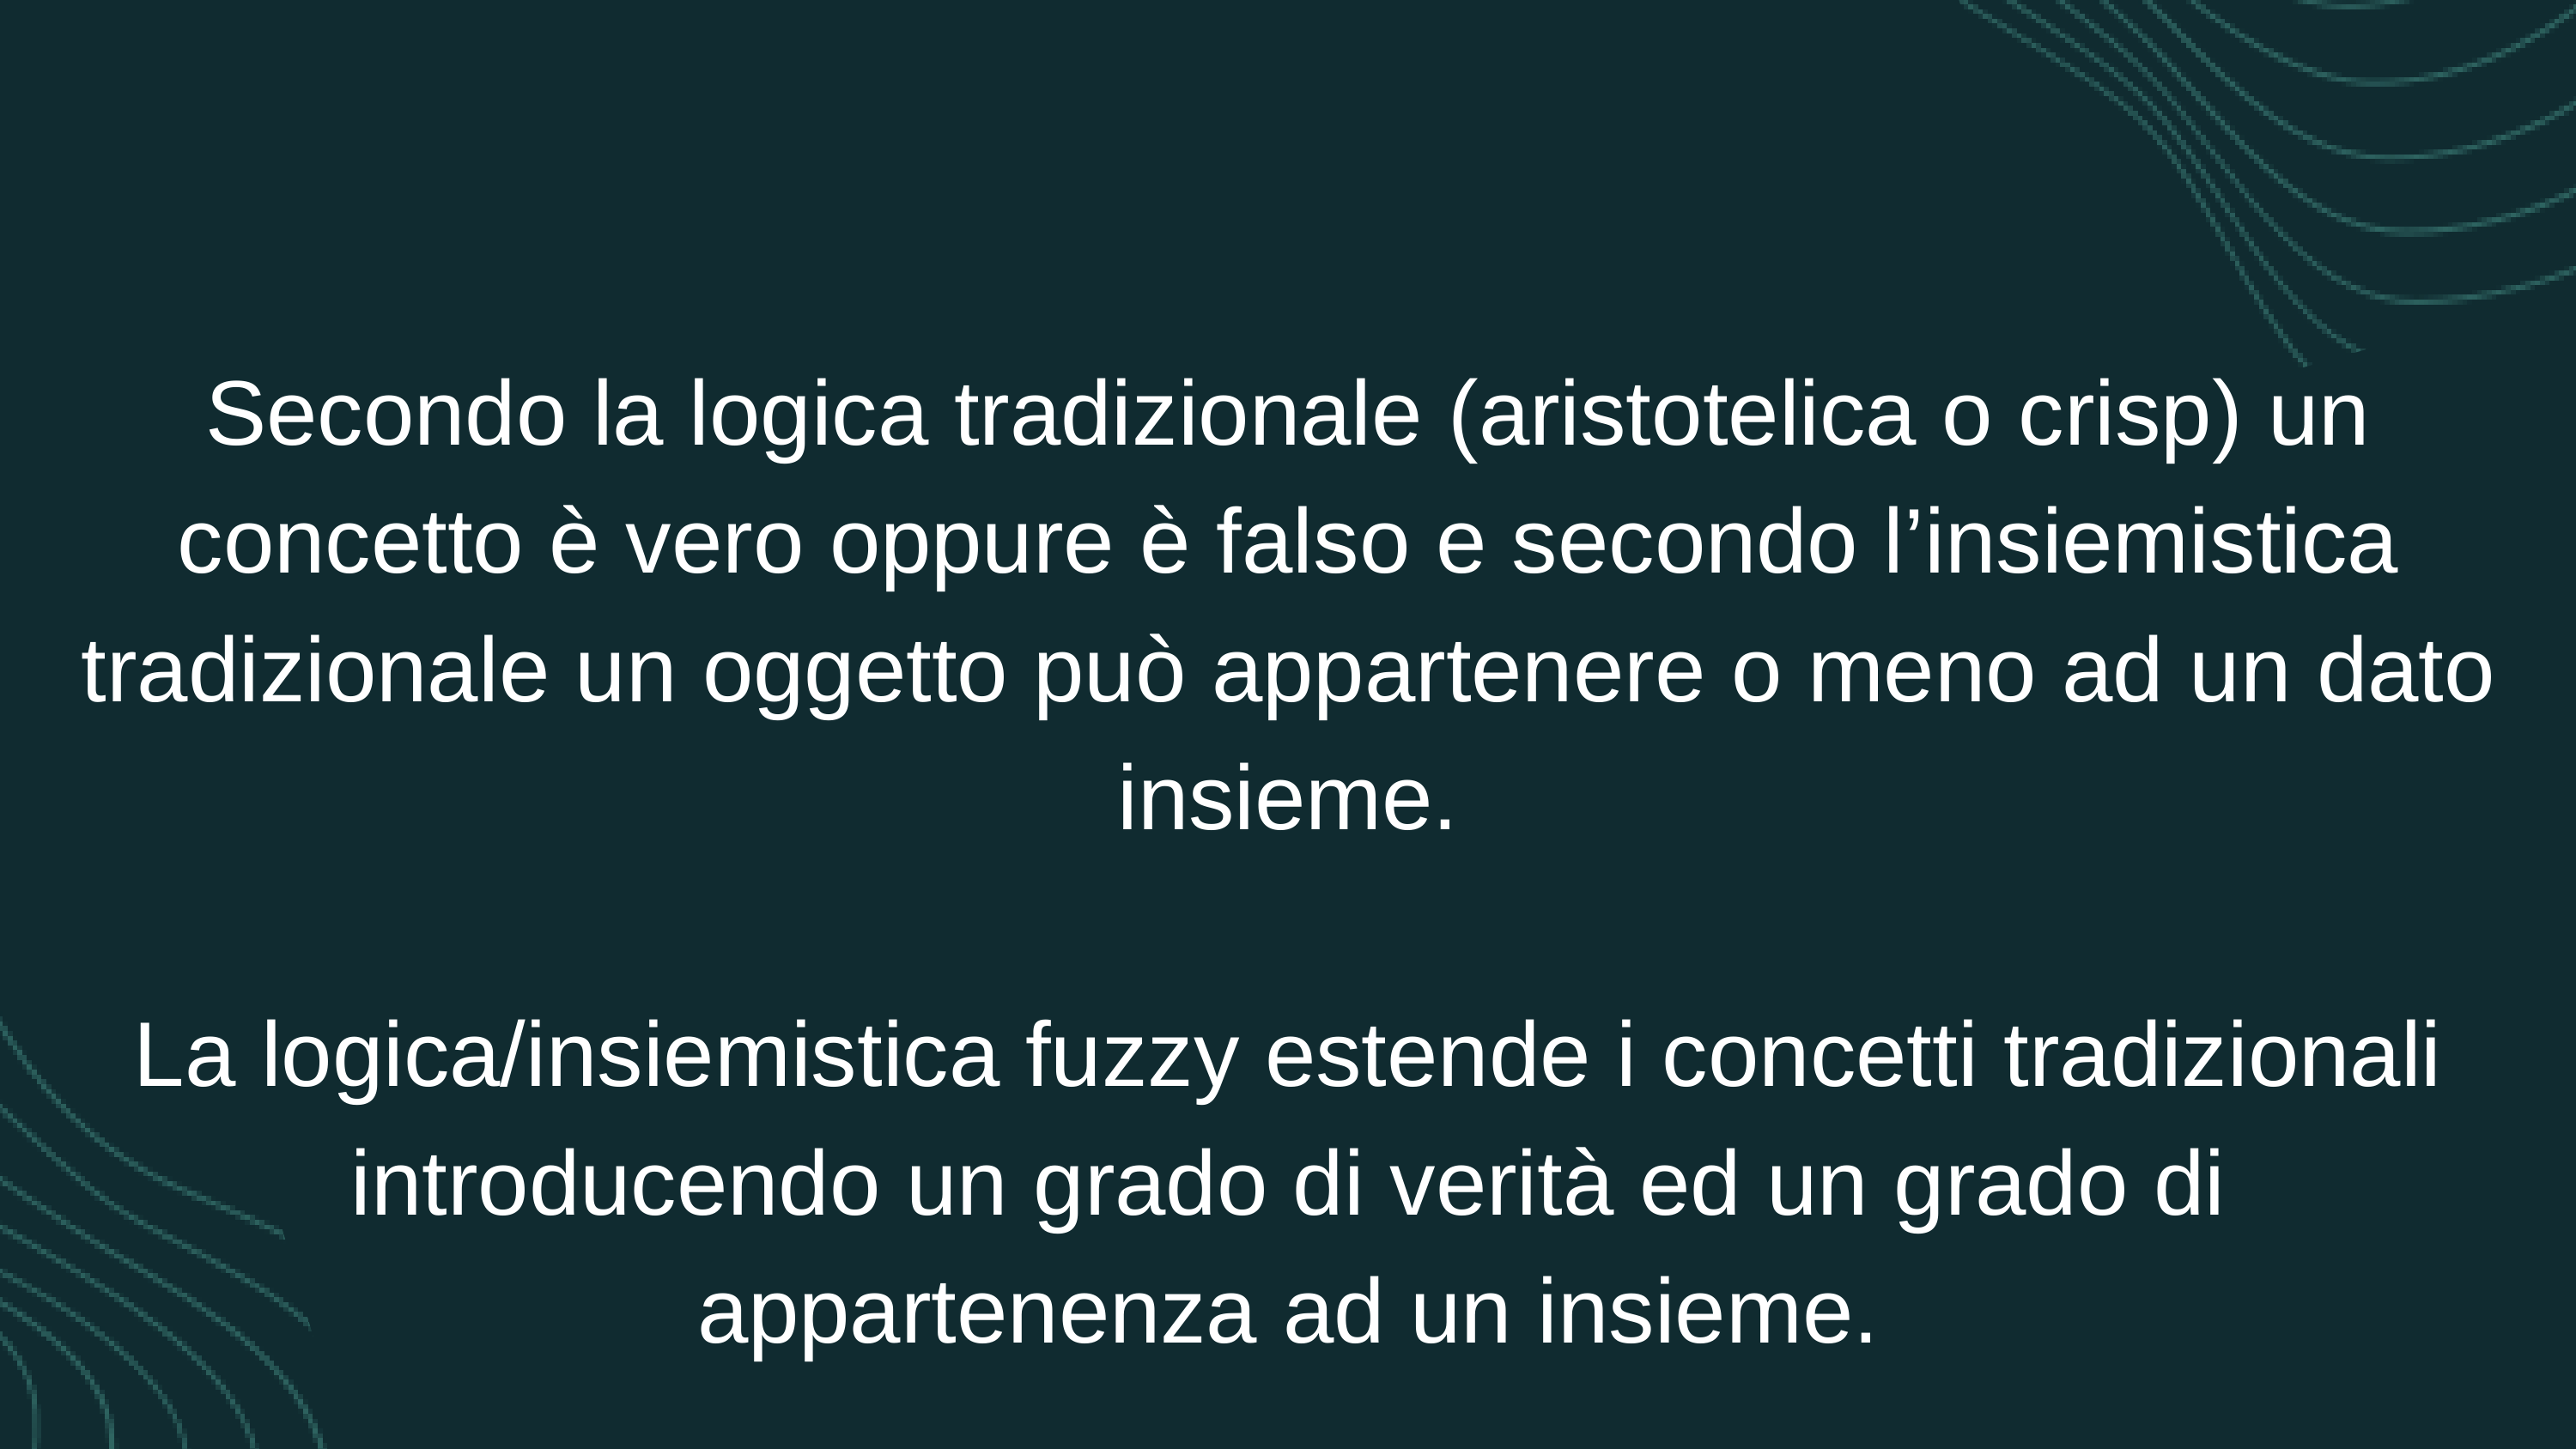

Secondo la logica tradizionale (aristotelica o crisp) un concetto è vero oppure è falso e secondo l’insiemistica tradizionale un oggetto può appartenere o meno ad un dato insieme.

La logica/insiemistica fuzzy estende i concetti tradizionali introducendo un grado di verità ed un grado di appartenenza ad un insieme.